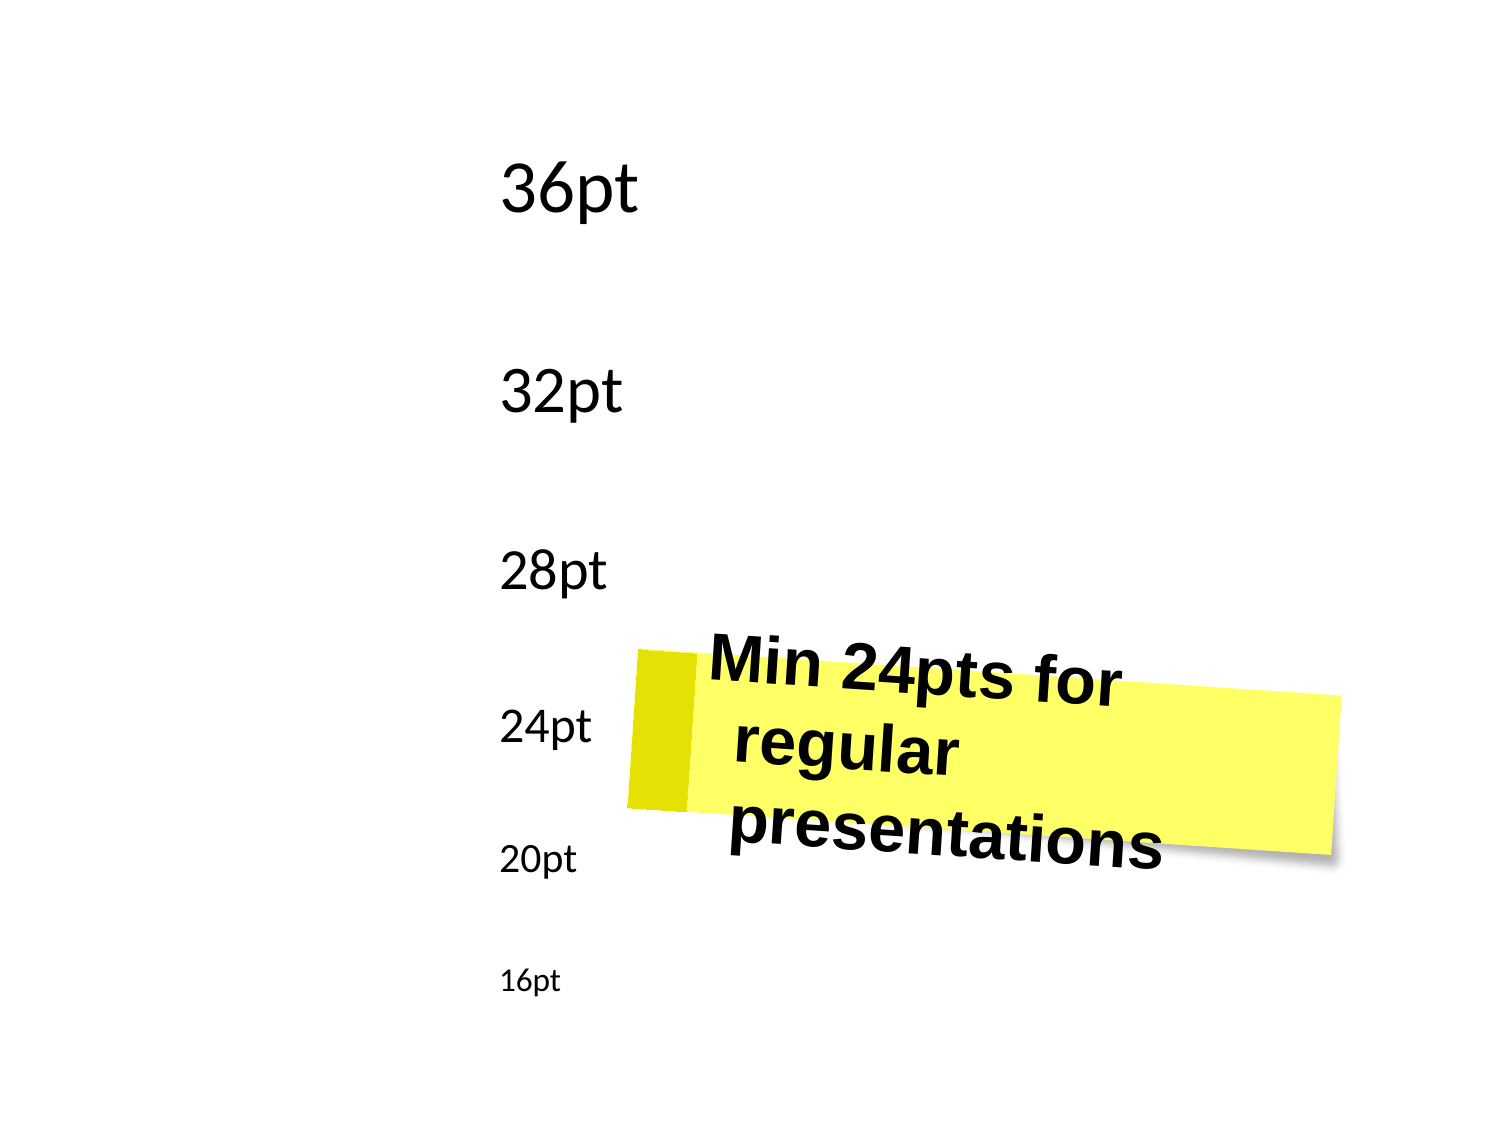

36pt

32pt

28pt

24pt

20pt

16pt

Min 24pts for regular presentations